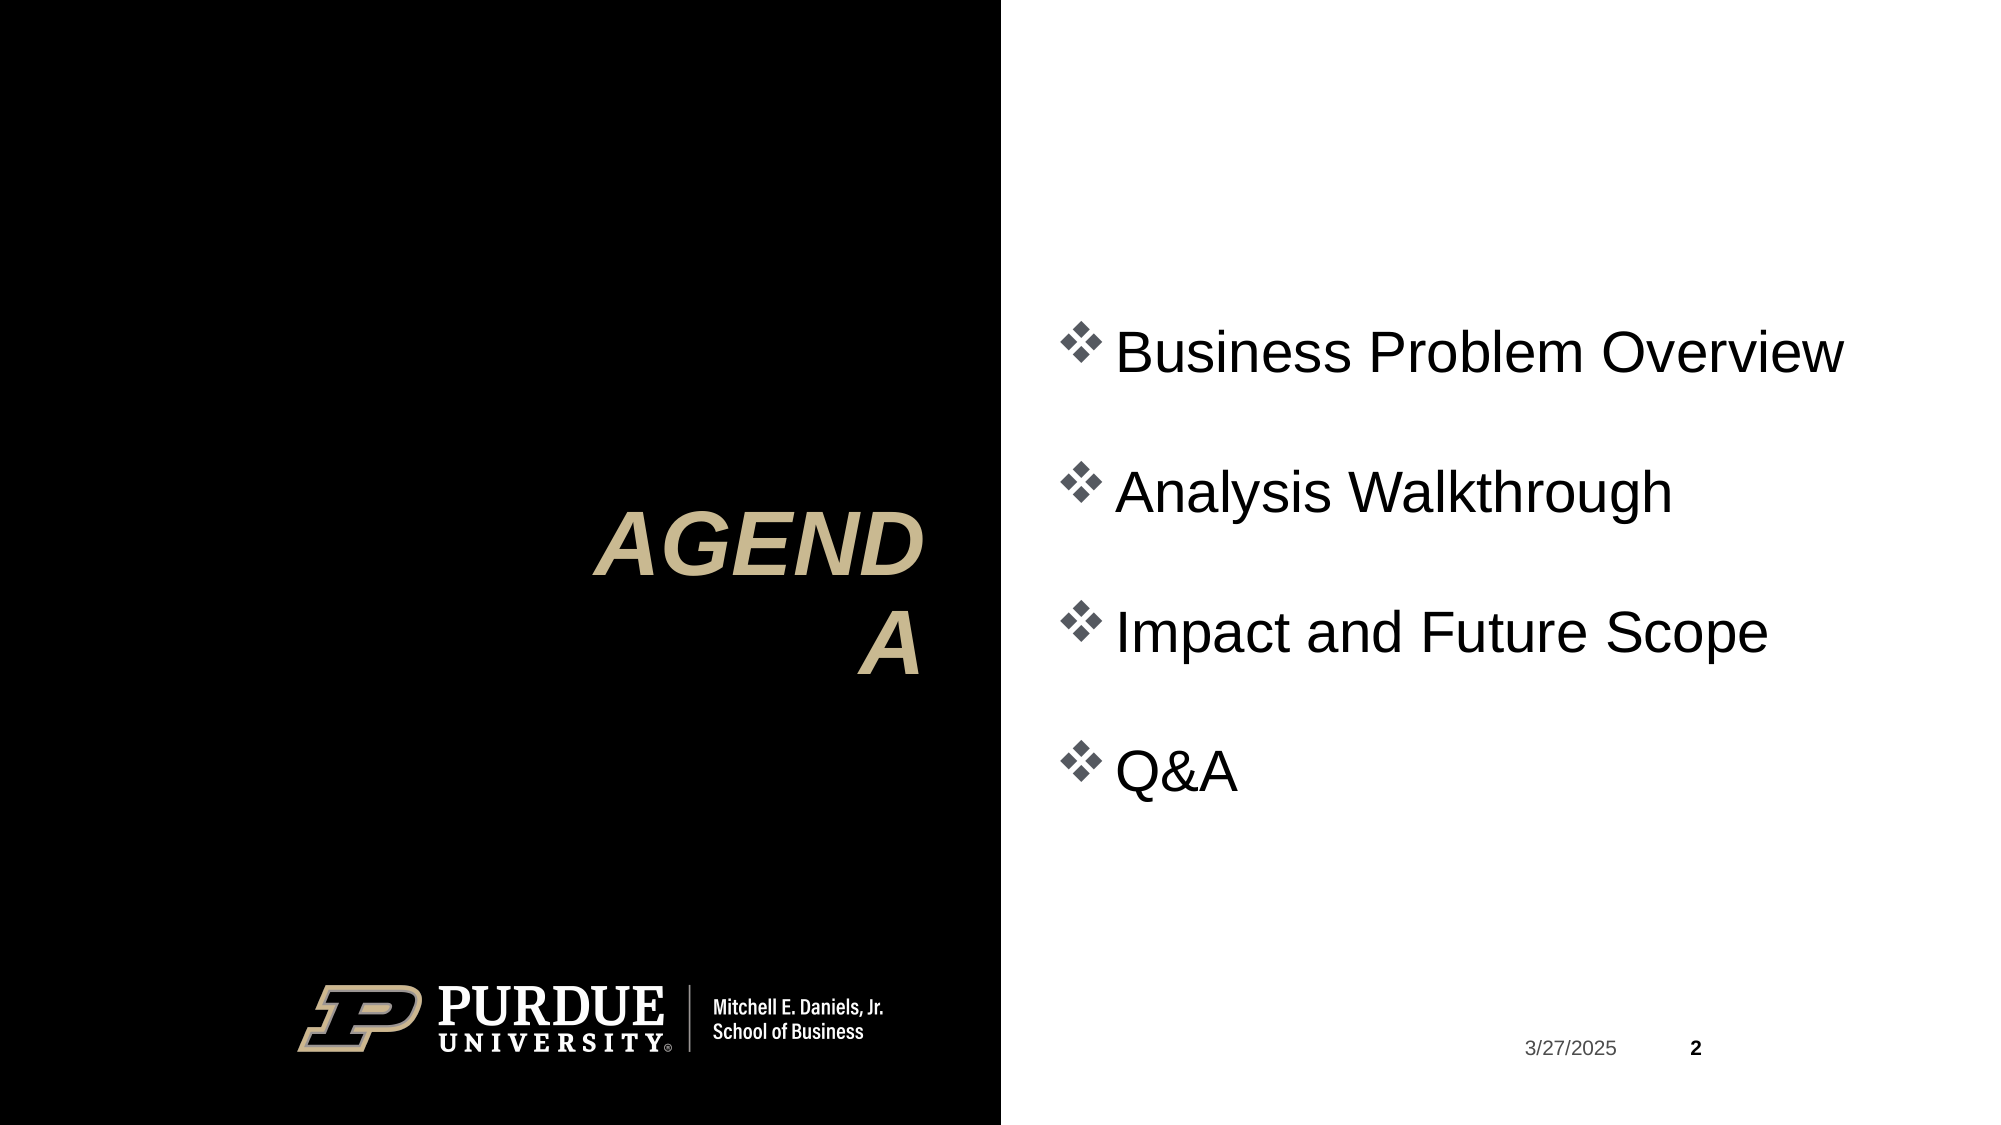

Business Problem Overview

Analysis Walkthrough

Impact and Future Scope

Q&A
# AGENDA
2
3/27/2025